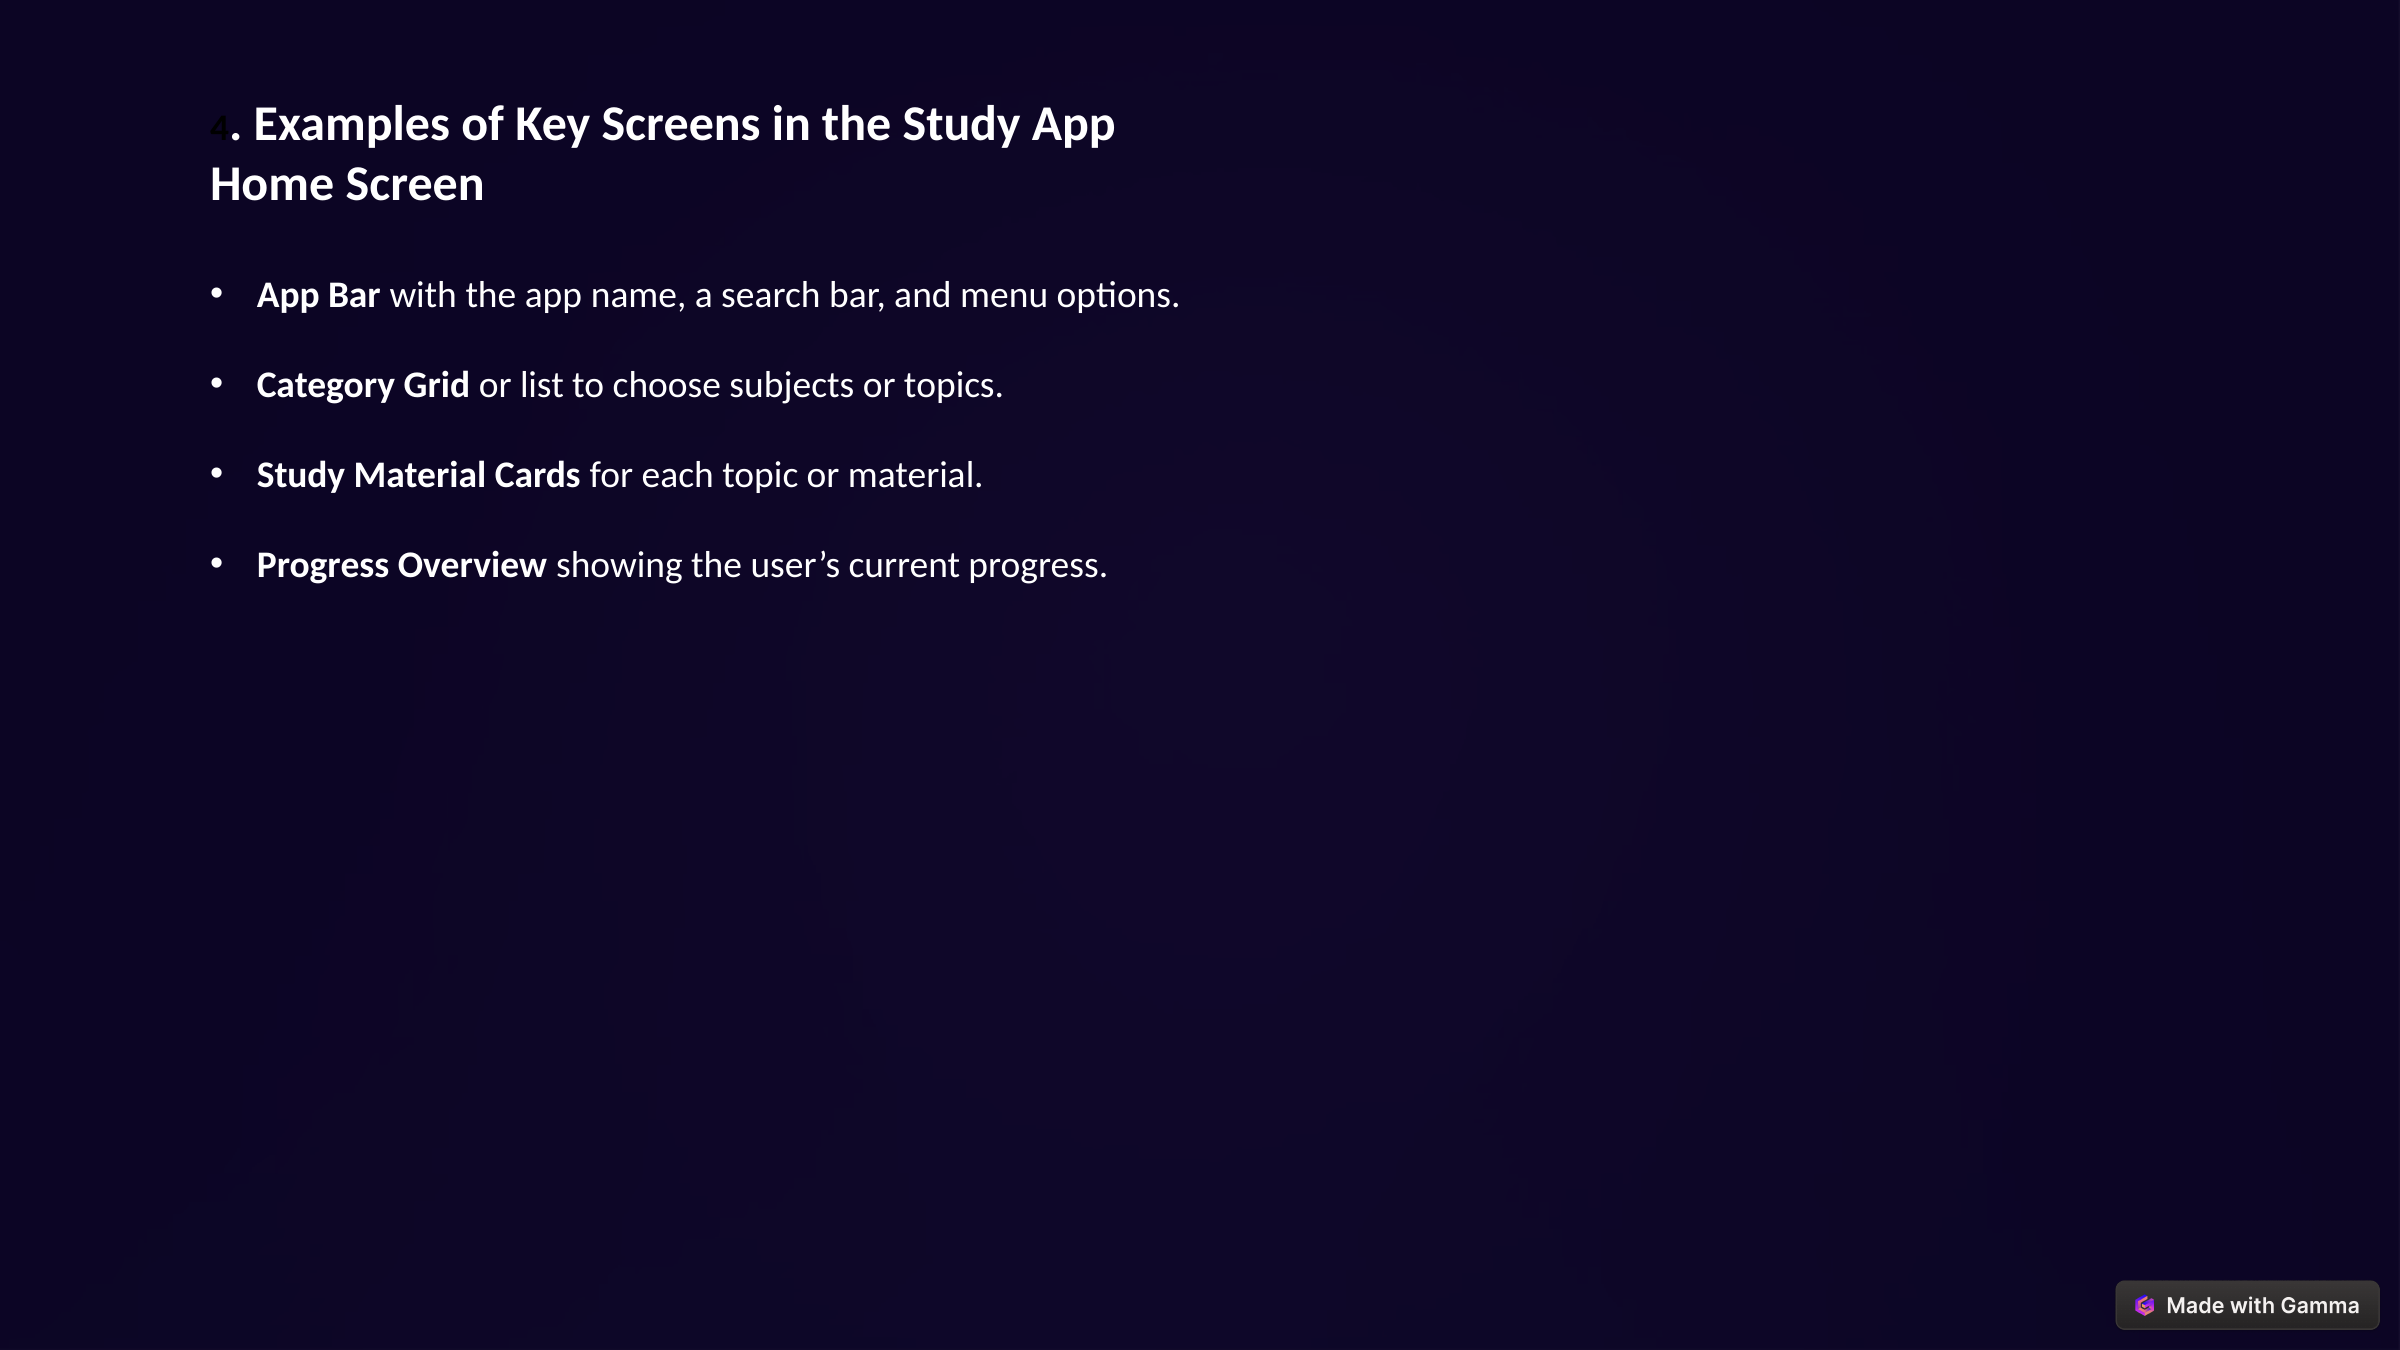

4. Examples of Key Screens in the Study App
Home Screen

App Bar with the app name, a search bar, and menu options.

Category Grid or list to choose subjects or topics.

Study Material Cards for each topic or material.

Progress Overview showing the user’s current progress.